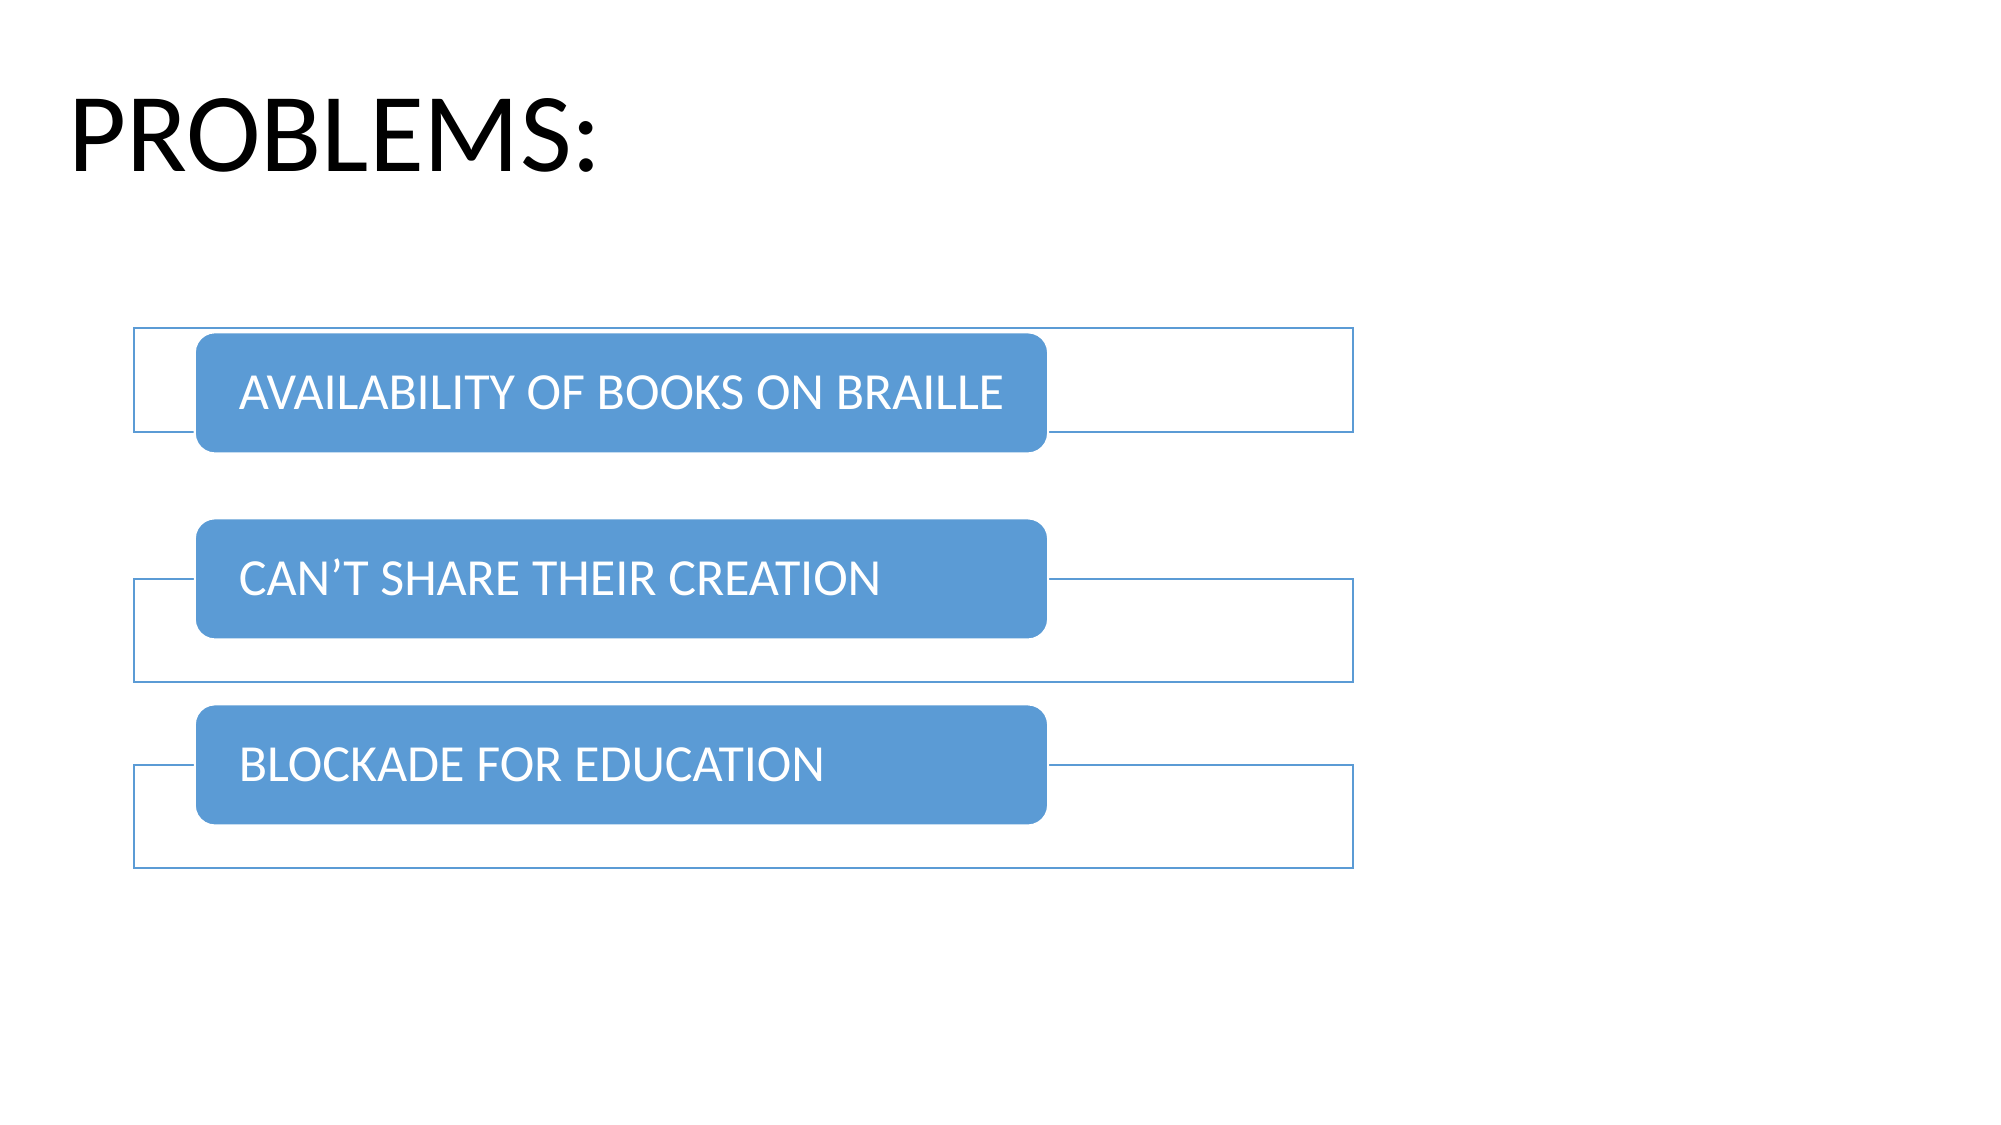

PROBLEMS:

AVAILABILITY OF BOOKS ON BRAILLE
CAN’T SHARE THEIR CREATION
BLOCKADE FOR EDUCATION